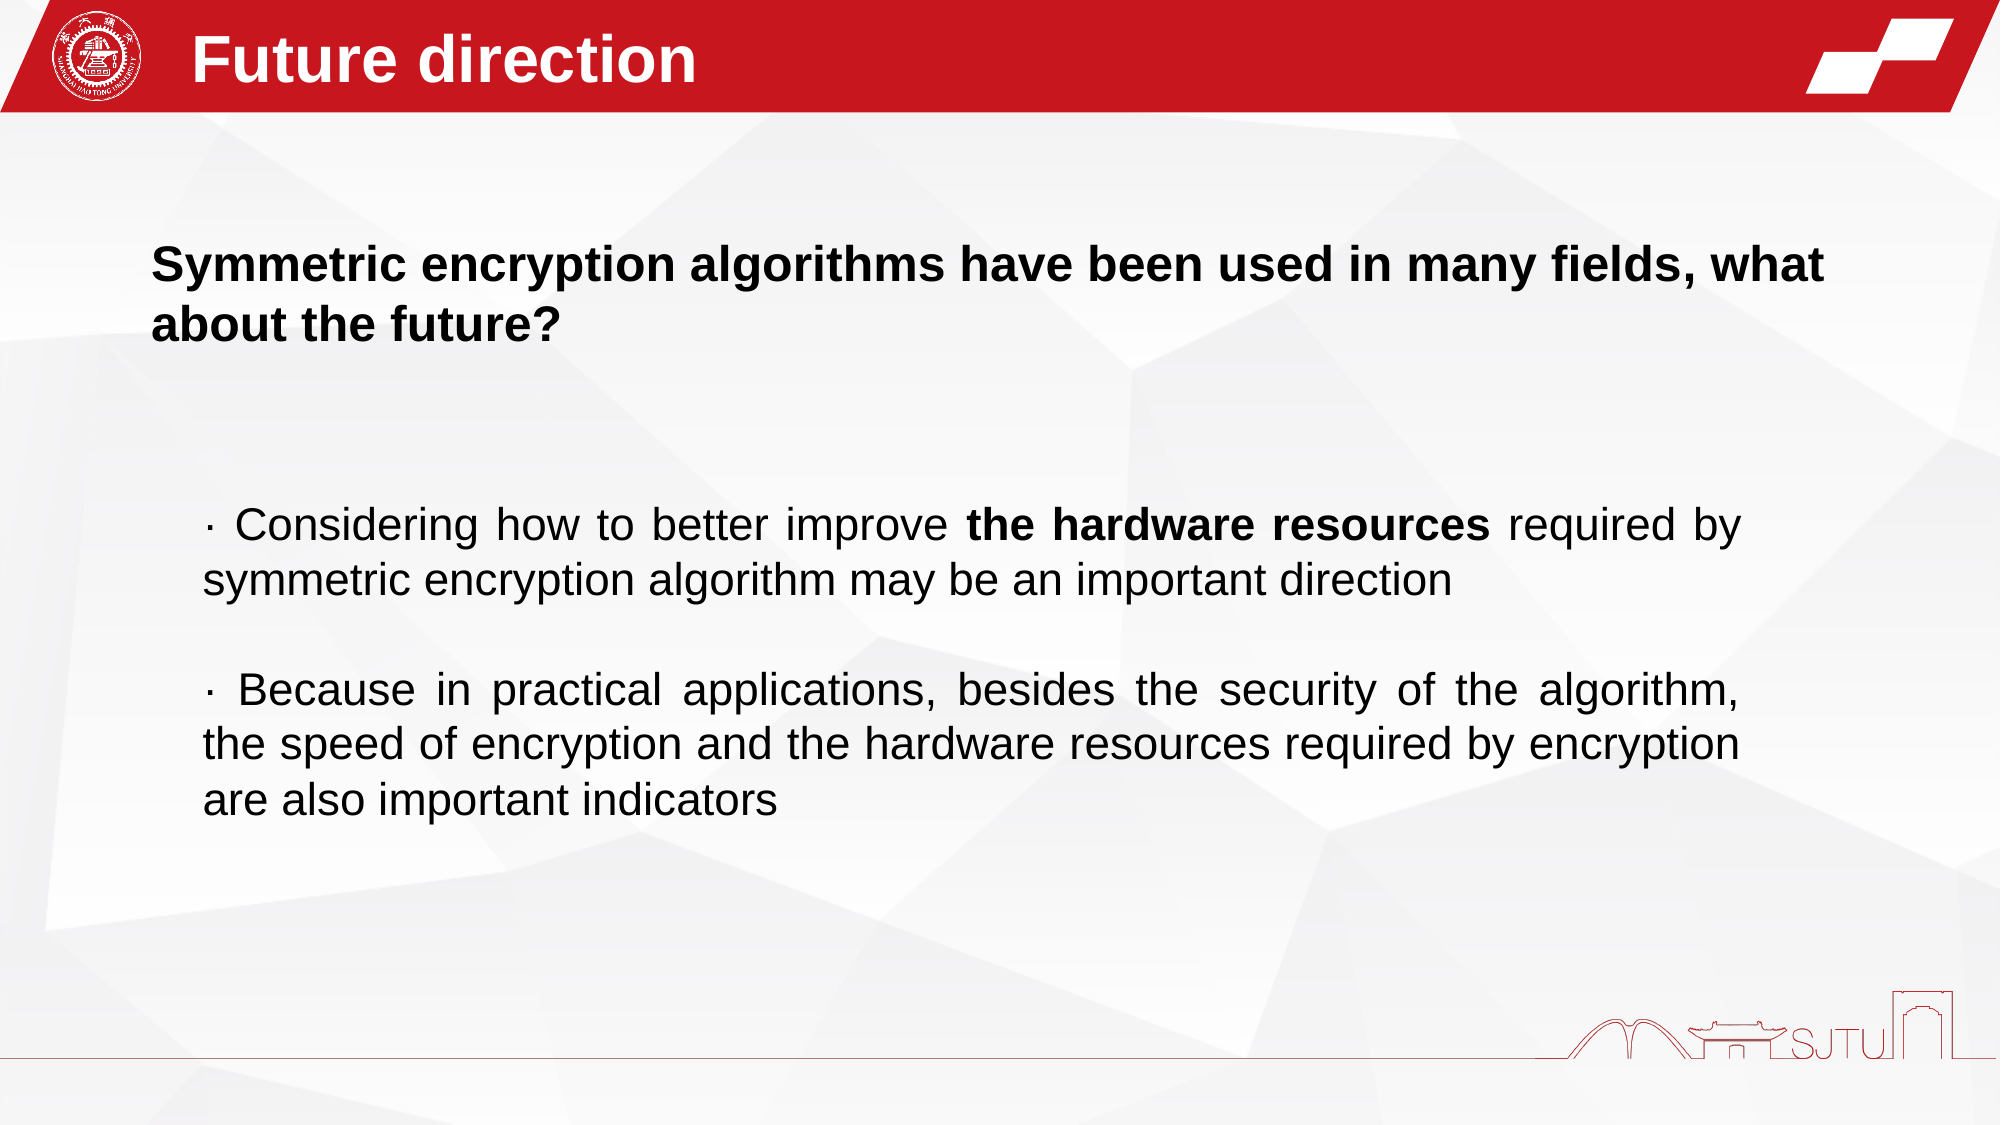

Future direction
Symmetric encryption algorithms have been used in many fields, what about the future?
· Considering how to better improve the hardware resources required by symmetric encryption algorithm may be an important direction

· Because in practical applications, besides the security of the algorithm, the speed of encryption and the hardware resources required by encryption are also important indicators